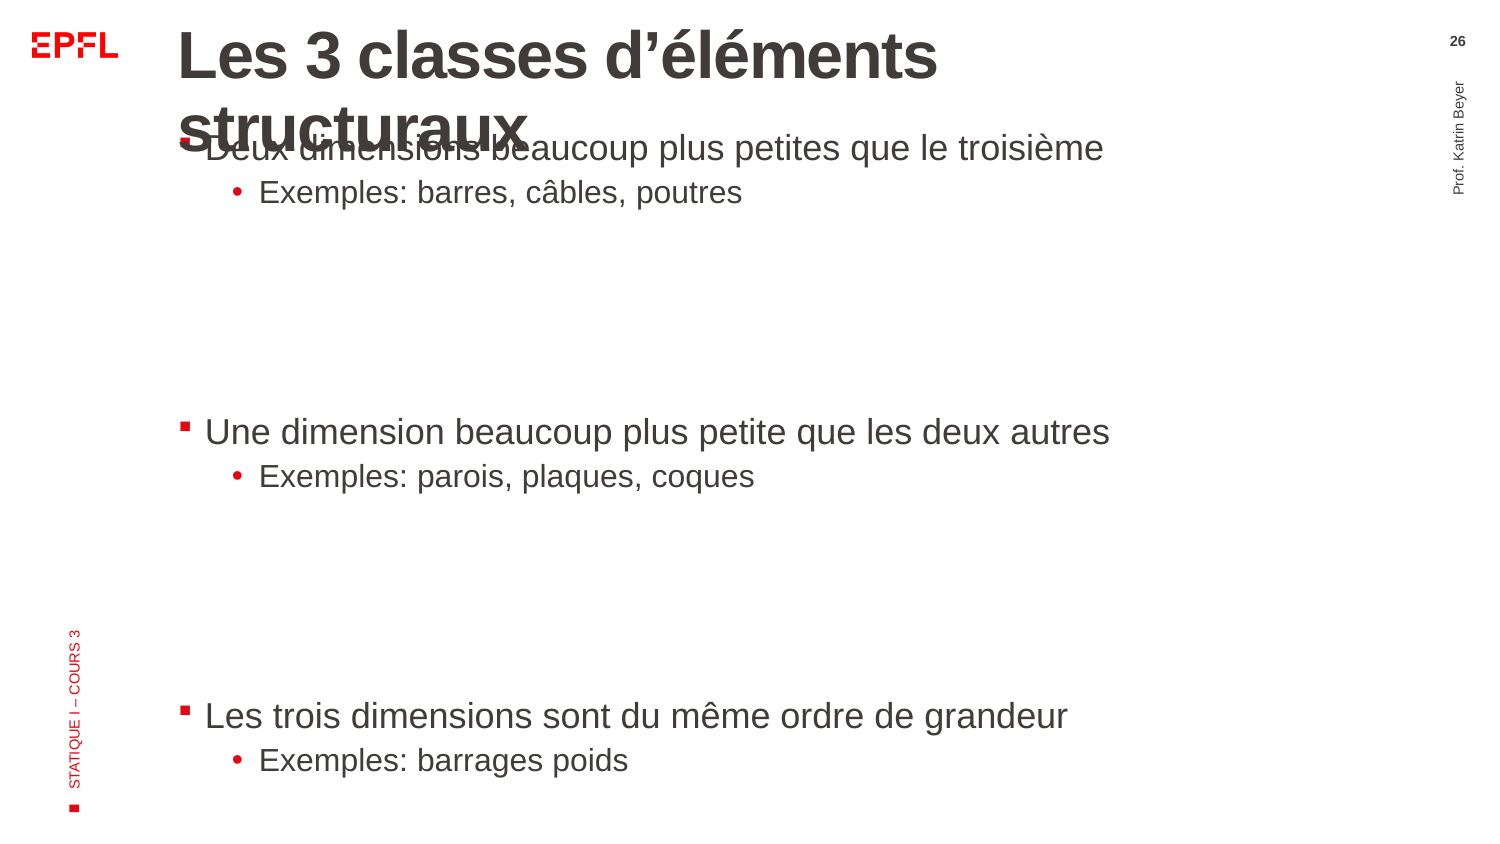

# Les 3 classes d’éléments structuraux
26
Deux dimensions beaucoup plus petites que le troisième
Exemples: barres, câbles, poutres

Une dimension beaucoup plus petite que les deux autres
Exemples: parois, plaques, coques

Les trois dimensions sont du même ordre de grandeur
Exemples: barrages poids

Prof. Katrin Beyer
STATIQUE I – COURS 3